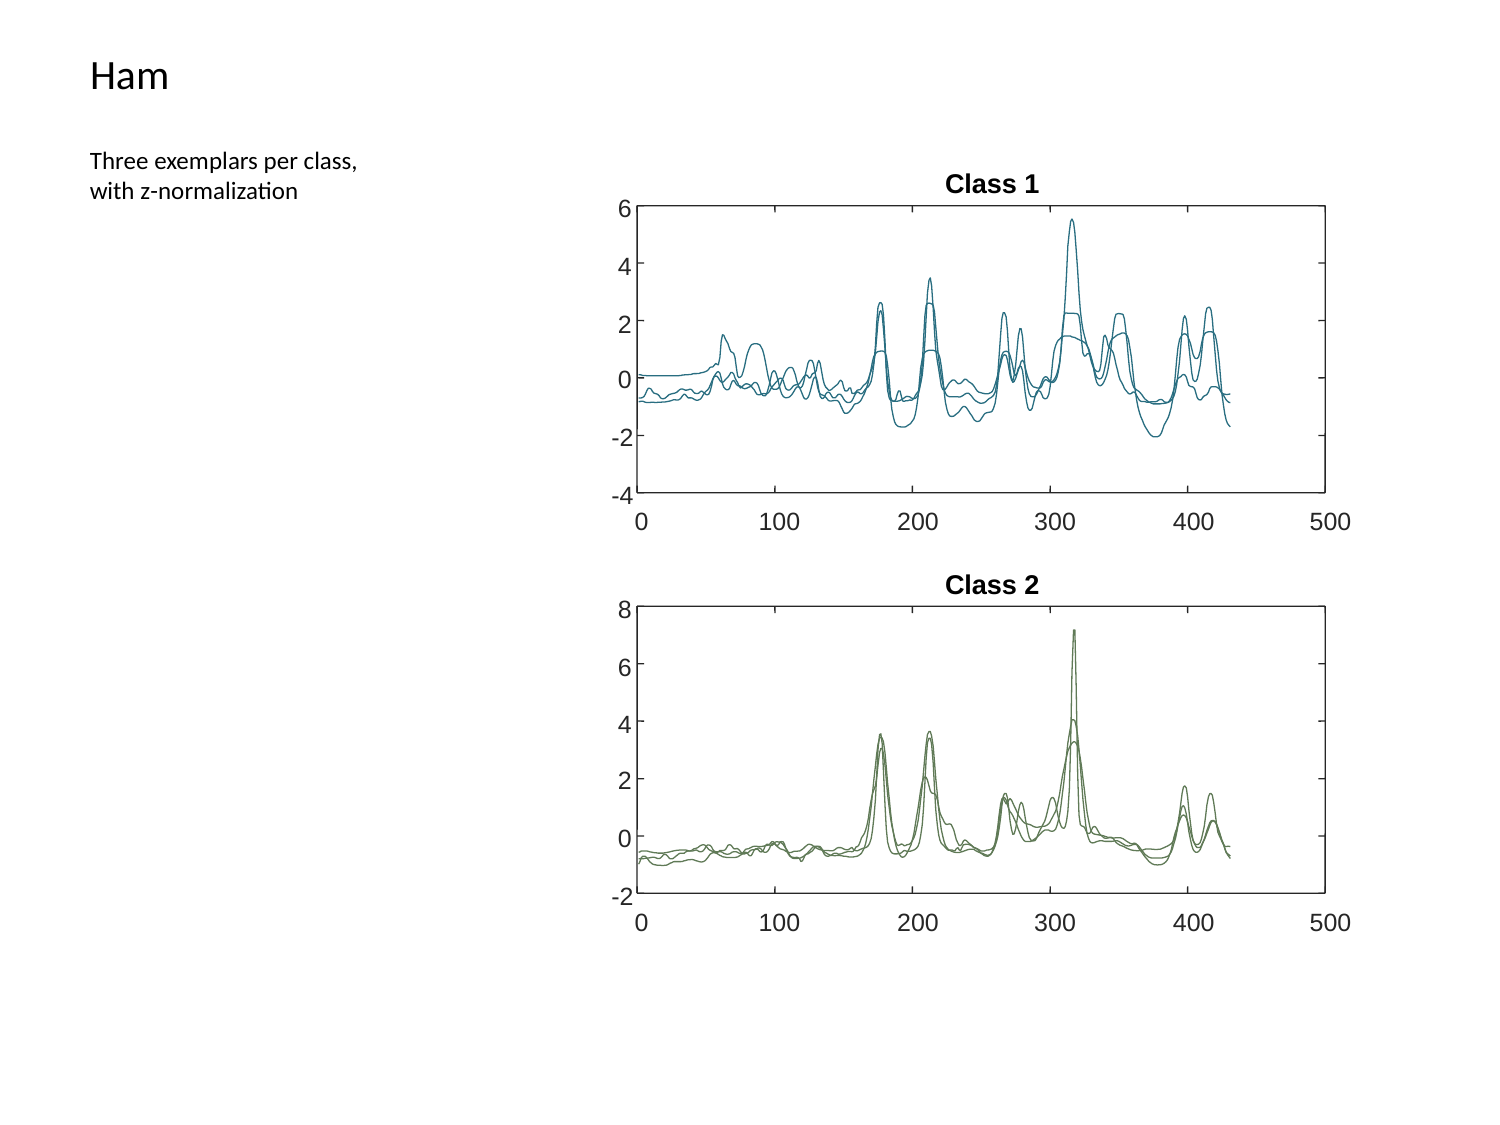

# Ham
Three exemplars per class, with z-normalization
Class 1
6

4

2

0

-2

-4

0
100
200
300
400
500
Class 2
8

6

4

2

0

-2

0
100
200
300
400
500